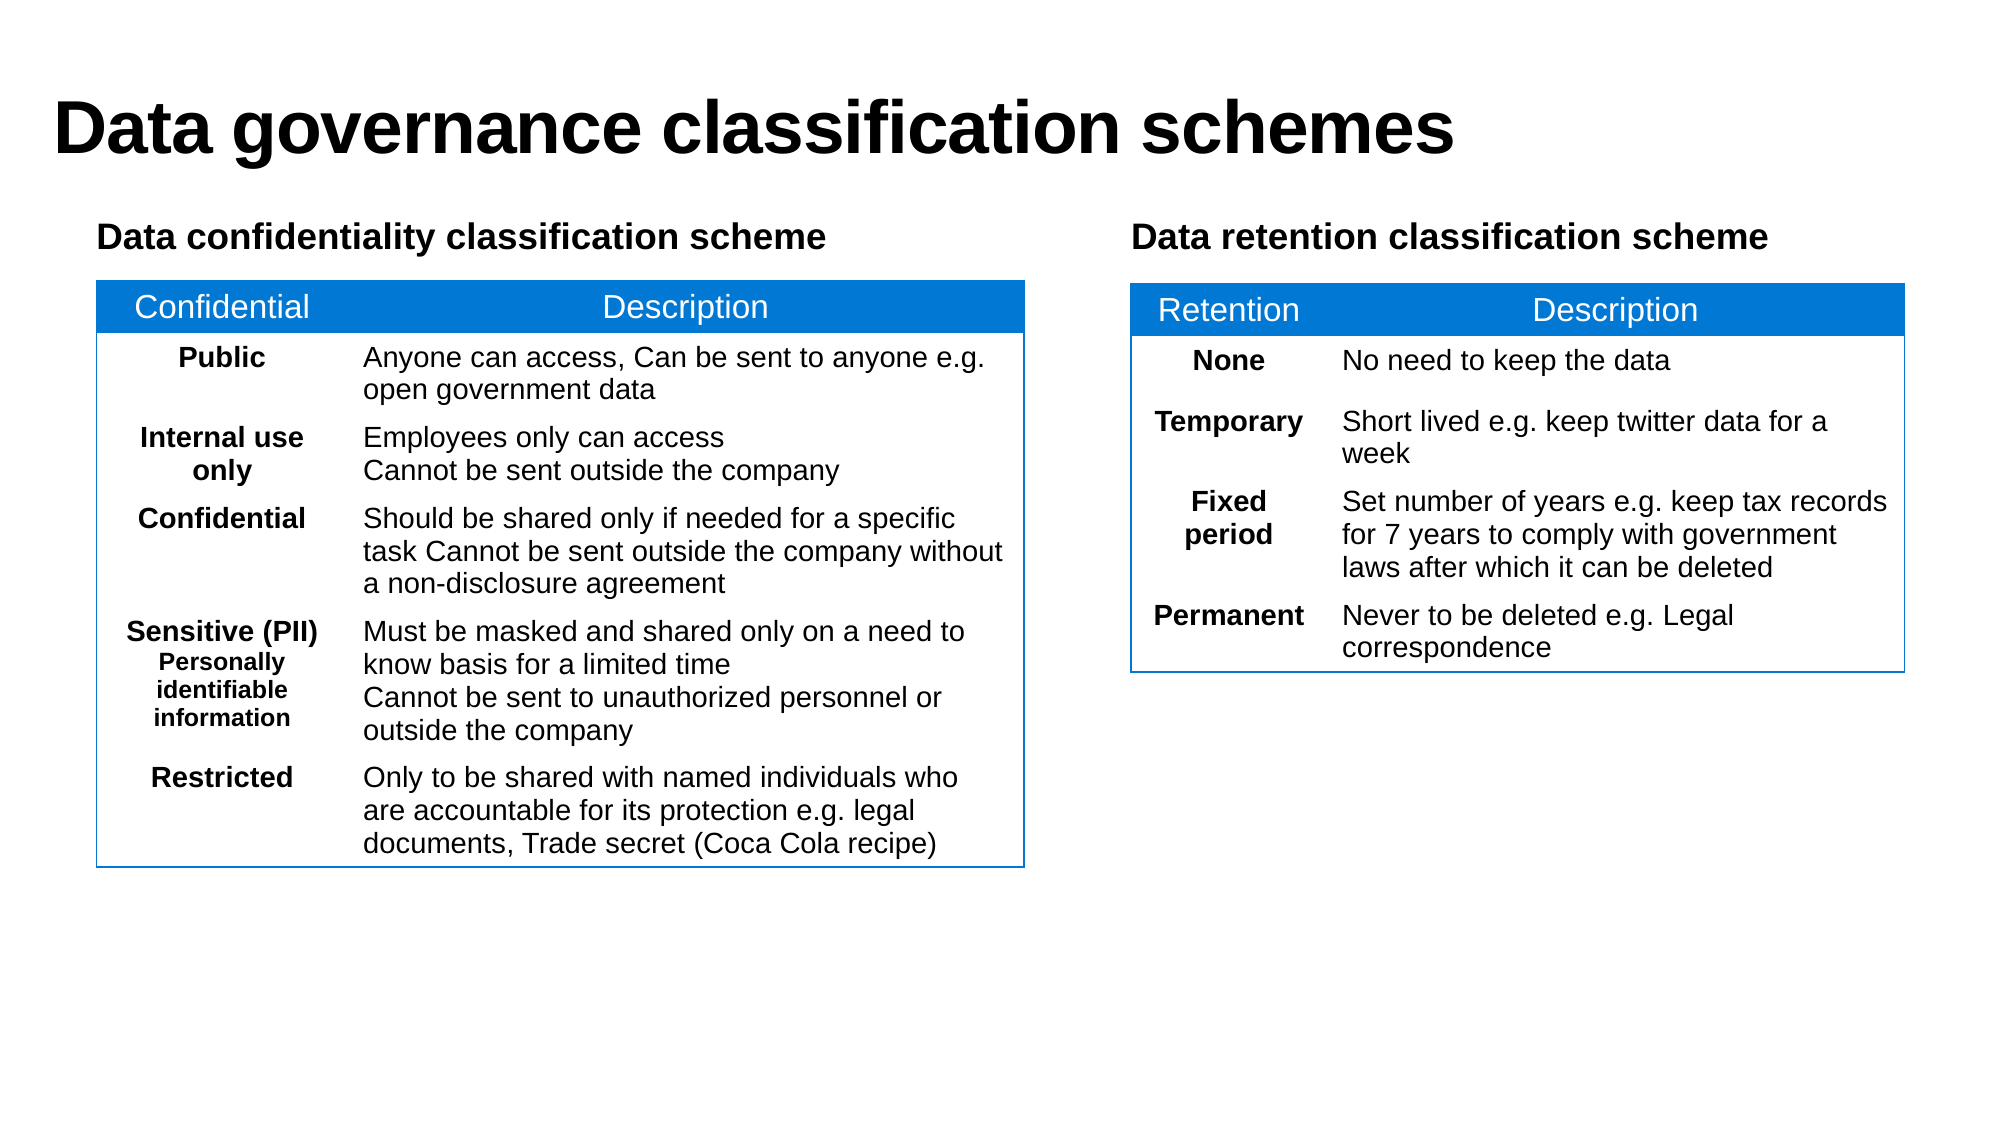

Data governance classification schemes
Data retention classification scheme
Data confidentiality classification scheme
| Confidential | Description |
| --- | --- |
| Public | Anyone can access, Can be sent to anyone e.g. open government data |
| Internal use only | Employees only can access Cannot be sent outside the company |
| Confidential | Should be shared only if needed for a specific task Cannot be sent outside the company without a non-disclosure agreement |
| Sensitive (PII) Personally identifiable information | Must be masked and shared only on a need to know basis for a limited time Cannot be sent to unauthorized personnel or outside the company |
| Restricted | Only to be shared with named individuals who are accountable for its protection e.g. legal documents, Trade secret (Coca Cola recipe) |
| Retention | Description |
| --- | --- |
| None | No need to keep the data |
| Temporary | Short lived e.g. keep twitter data for a week |
| Fixed period | Set number of years e.g. keep tax records for 7 years to comply with government laws after which it can be deleted |
| Permanent | Never to be deleted e.g. Legal correspondence |